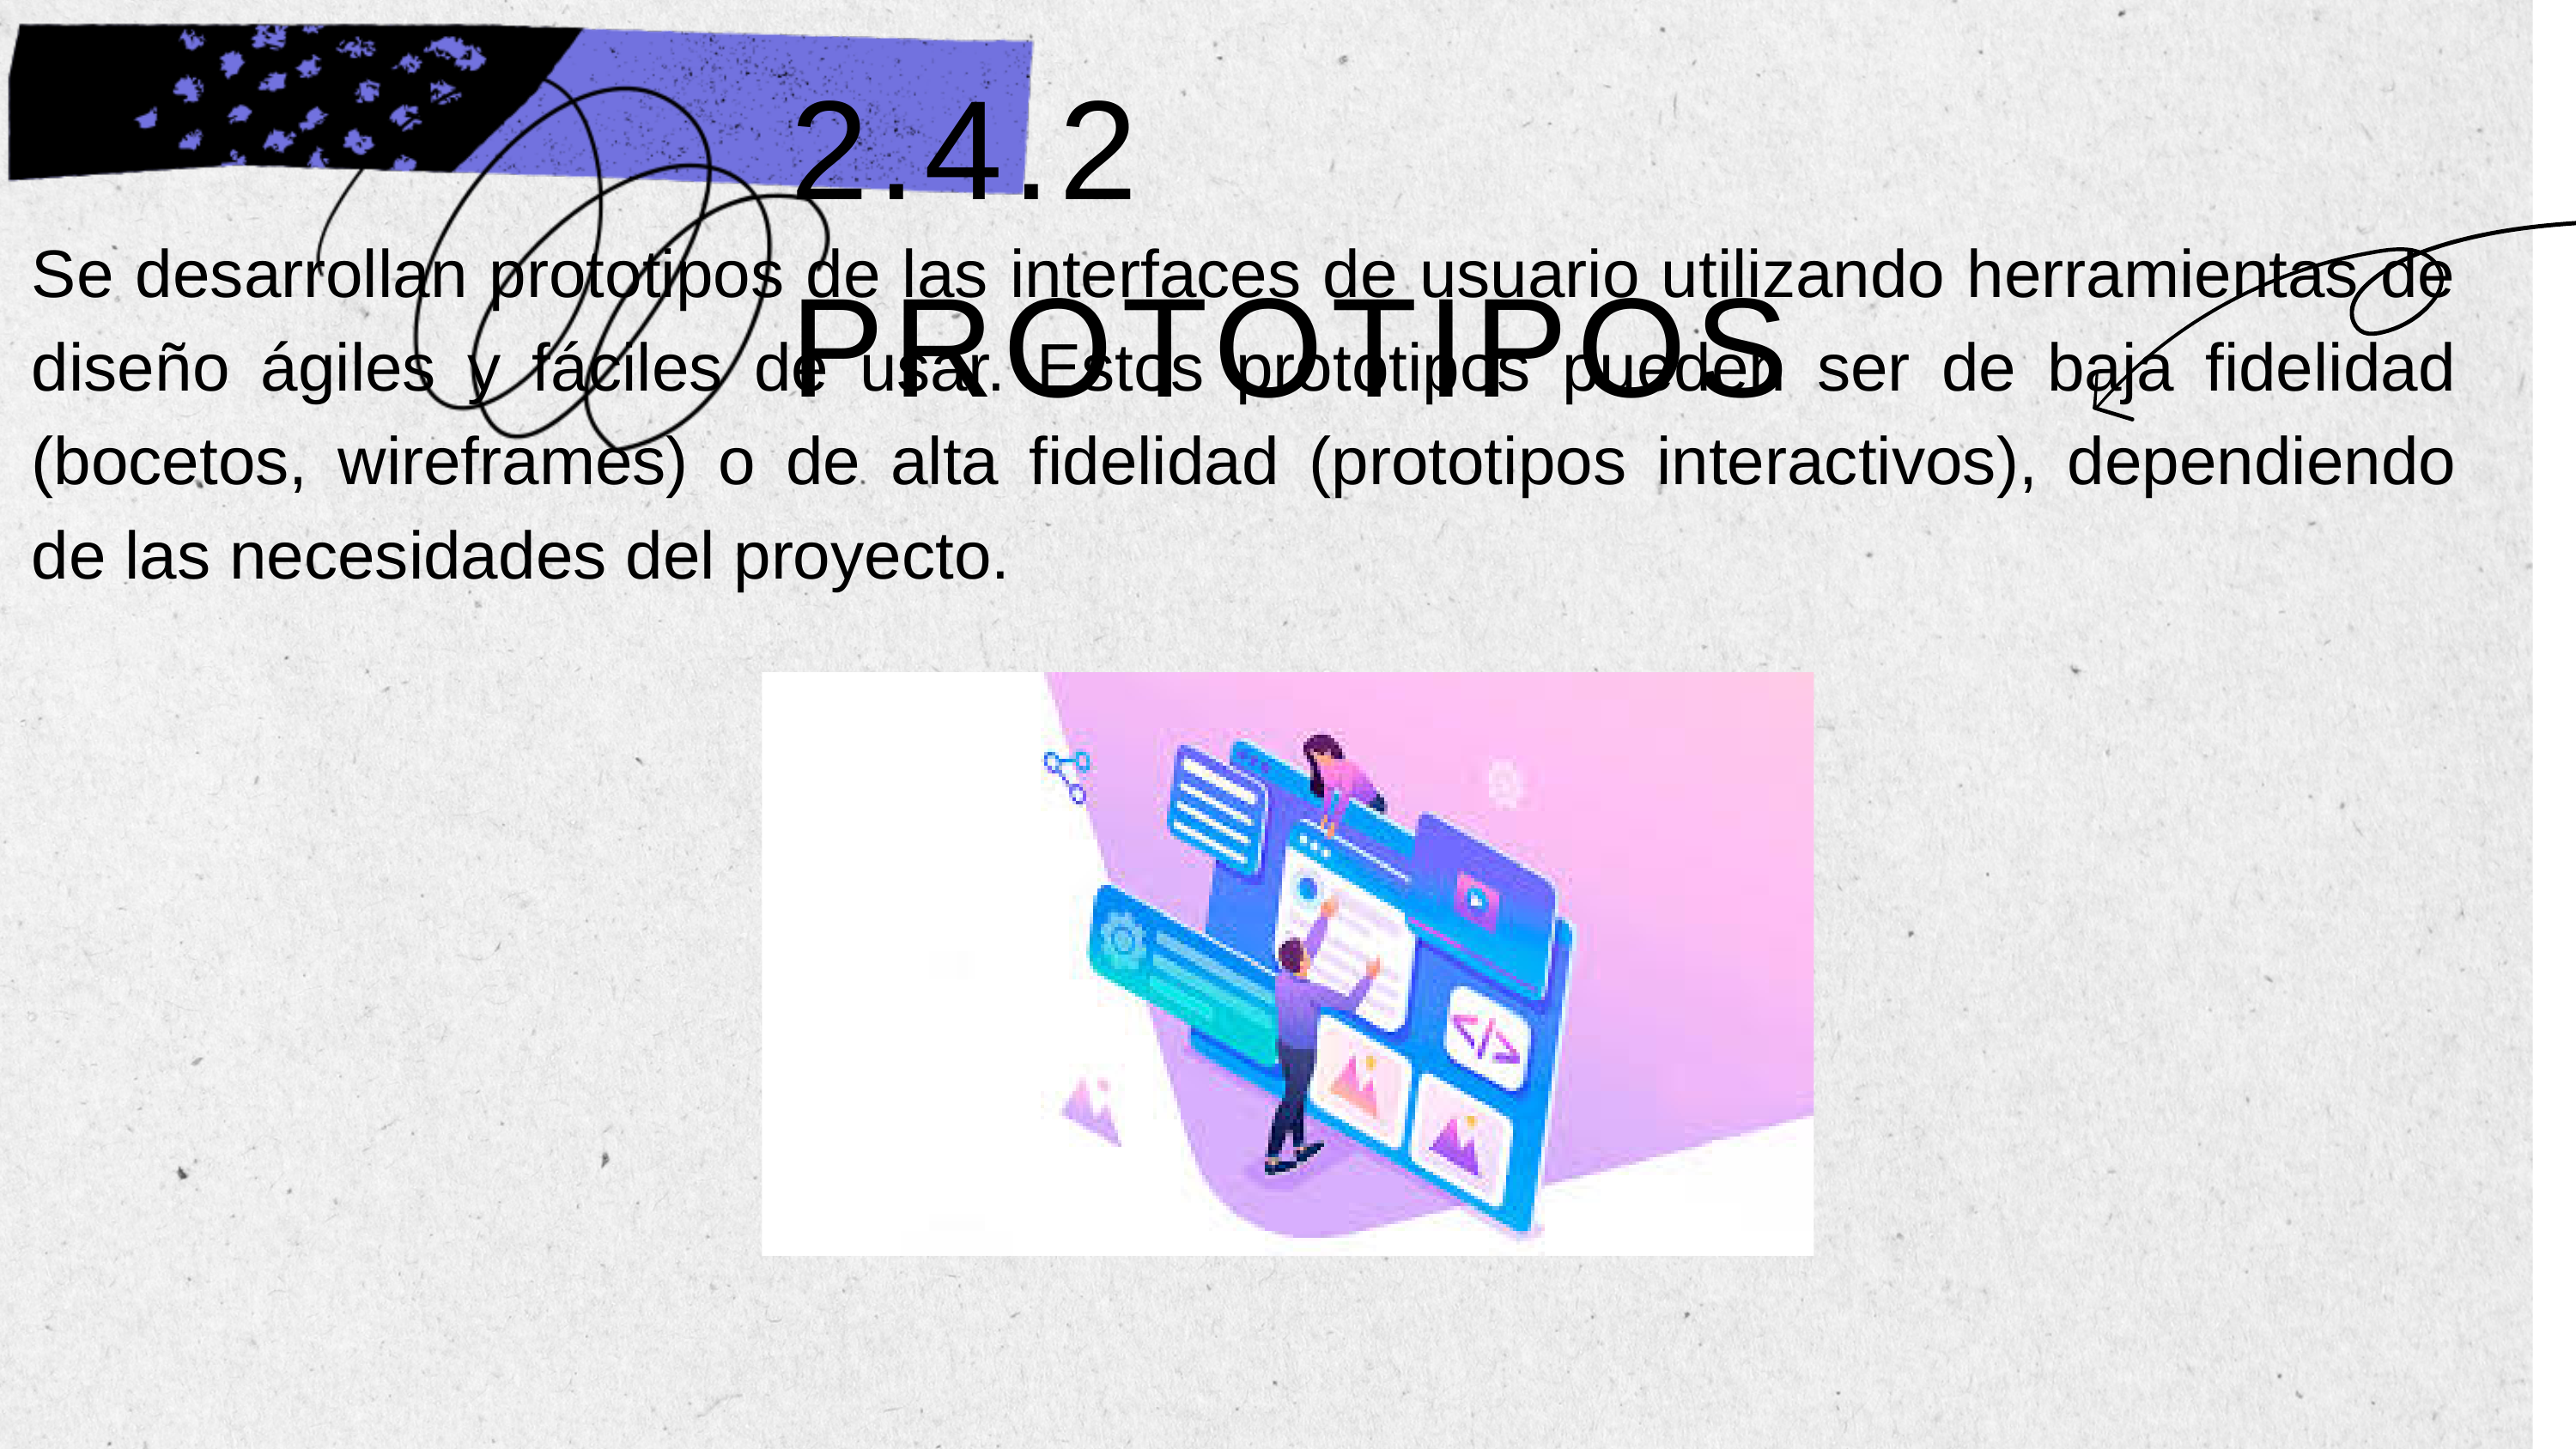

2.4.2 PROTOTIPOS
Se desarrollan prototipos de las interfaces de usuario utilizando herramientas de diseño ágiles y fáciles de usar. Estos prototipos pueden ser de baja fidelidad (bocetos, wireframes) o de alta fidelidad (prototipos interactivos), dependiendo de las necesidades del proyecto.